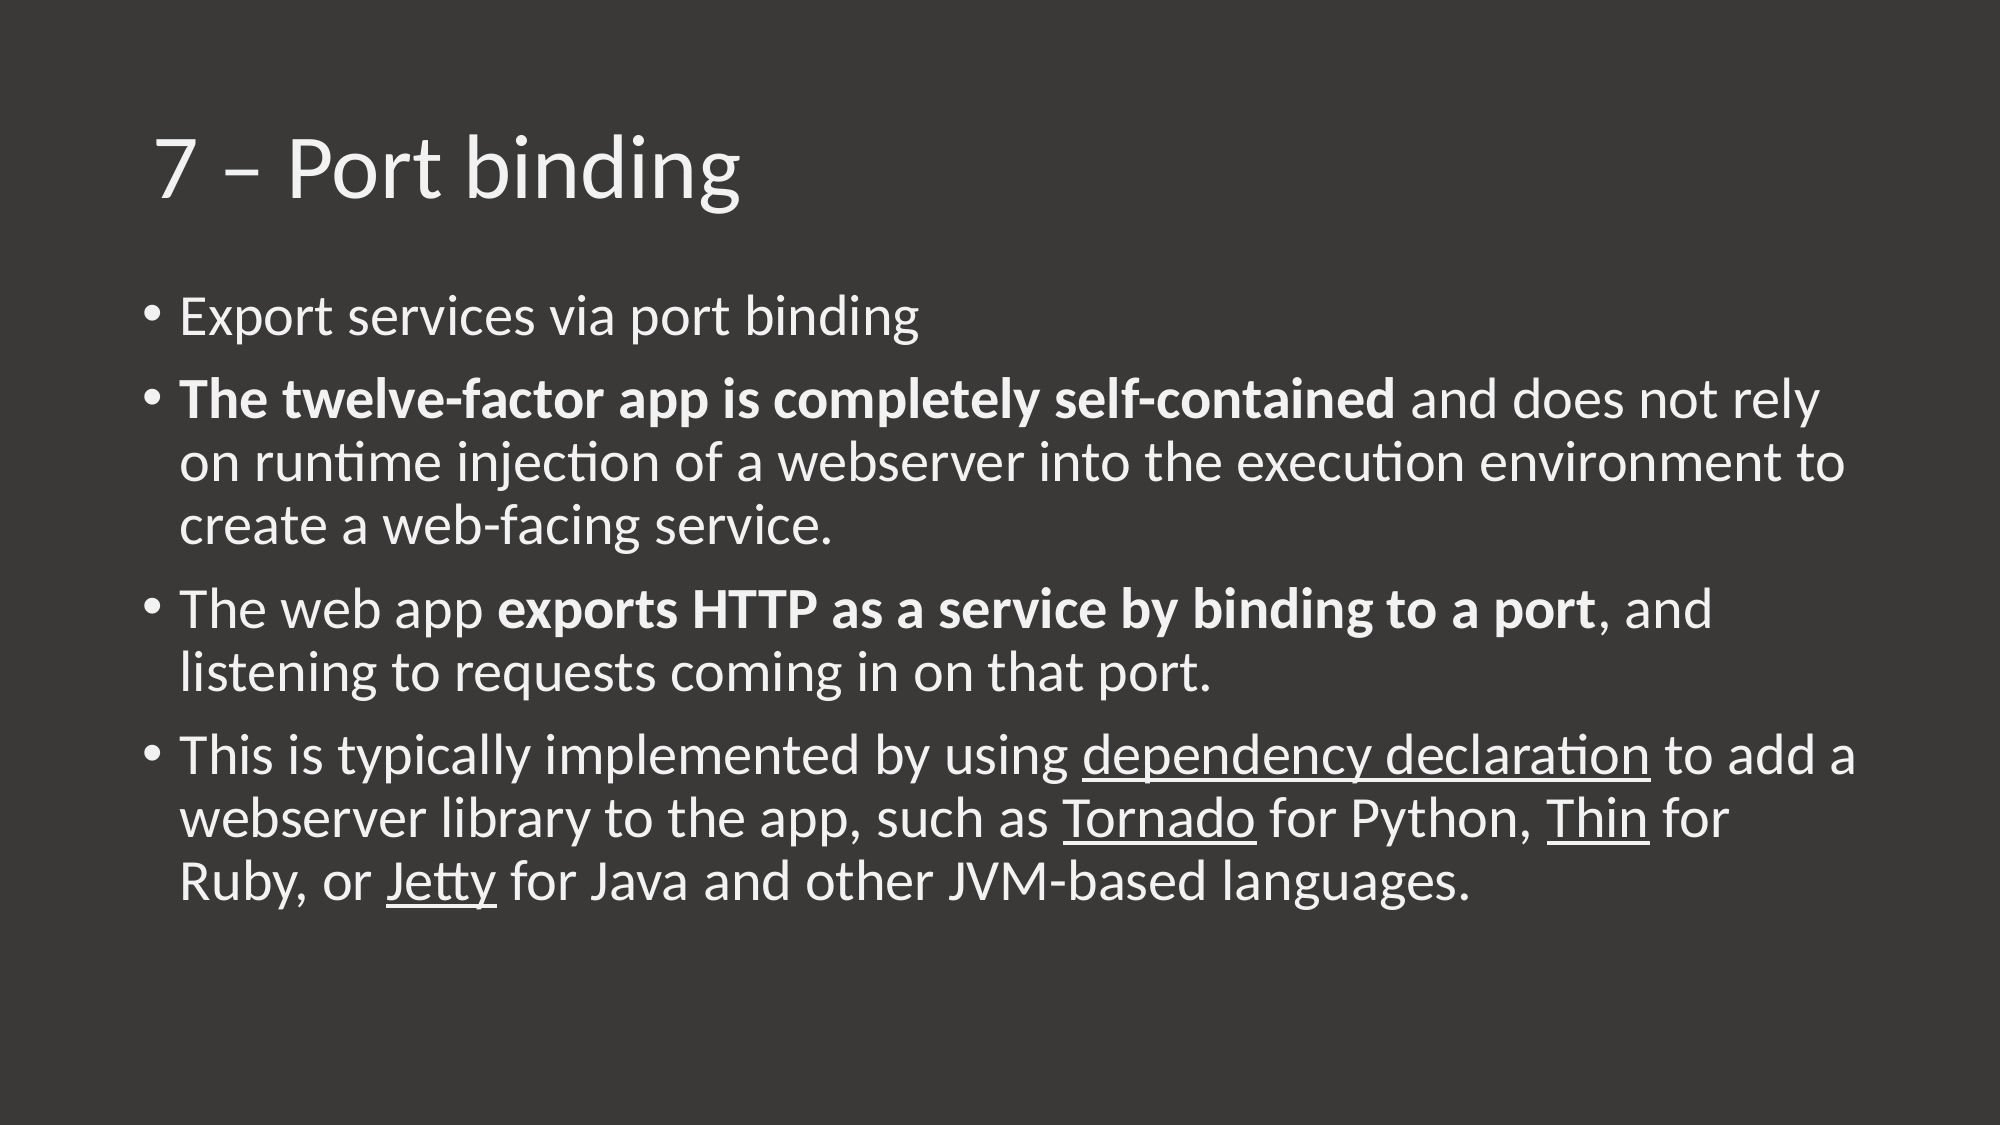

# 7 – Port binding
Export services via port binding
The twelve-factor app is completely self-contained and does not rely on runtime injection of a webserver into the execution environment to create a web-facing service.
The web app exports HTTP as a service by binding to a port, and listening to requests coming in on that port.
This is typically implemented by using dependency declaration to add a webserver library to the app, such as Tornado for Python, Thin for Ruby, or Jetty for Java and other JVM-based languages.